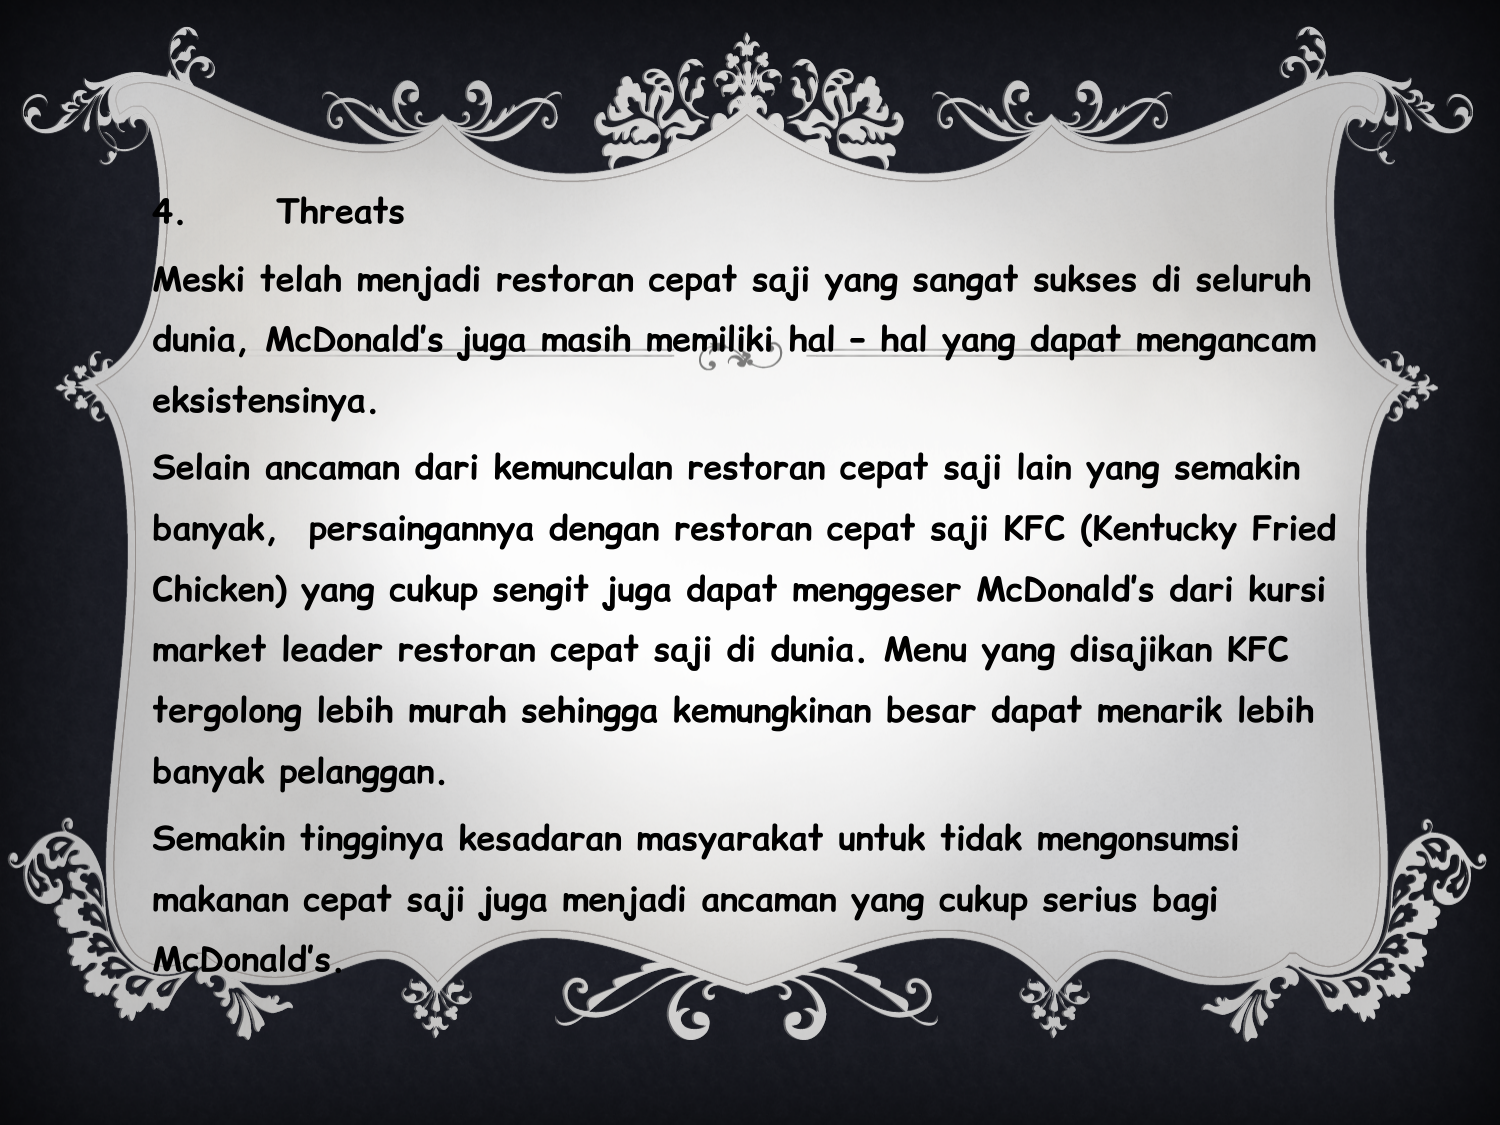

4.      Threats
Meski telah menjadi restoran cepat saji yang sangat sukses di seluruh dunia, McDonald’s juga masih memiliki hal – hal yang dapat mengancam eksistensinya.
Selain ancaman dari kemunculan restoran cepat saji lain yang semakin banyak,  persaingannya dengan restoran cepat saji KFC (Kentucky Fried Chicken) yang cukup sengit juga dapat menggeser McDonald’s dari kursi market leader restoran cepat saji di dunia. Menu yang disajikan KFC tergolong lebih murah sehingga kemungkinan besar dapat menarik lebih banyak pelanggan.
Semakin tingginya kesadaran masyarakat untuk tidak mengonsumsi makanan cepat saji juga menjadi ancaman yang cukup serius bagi McDonald’s.